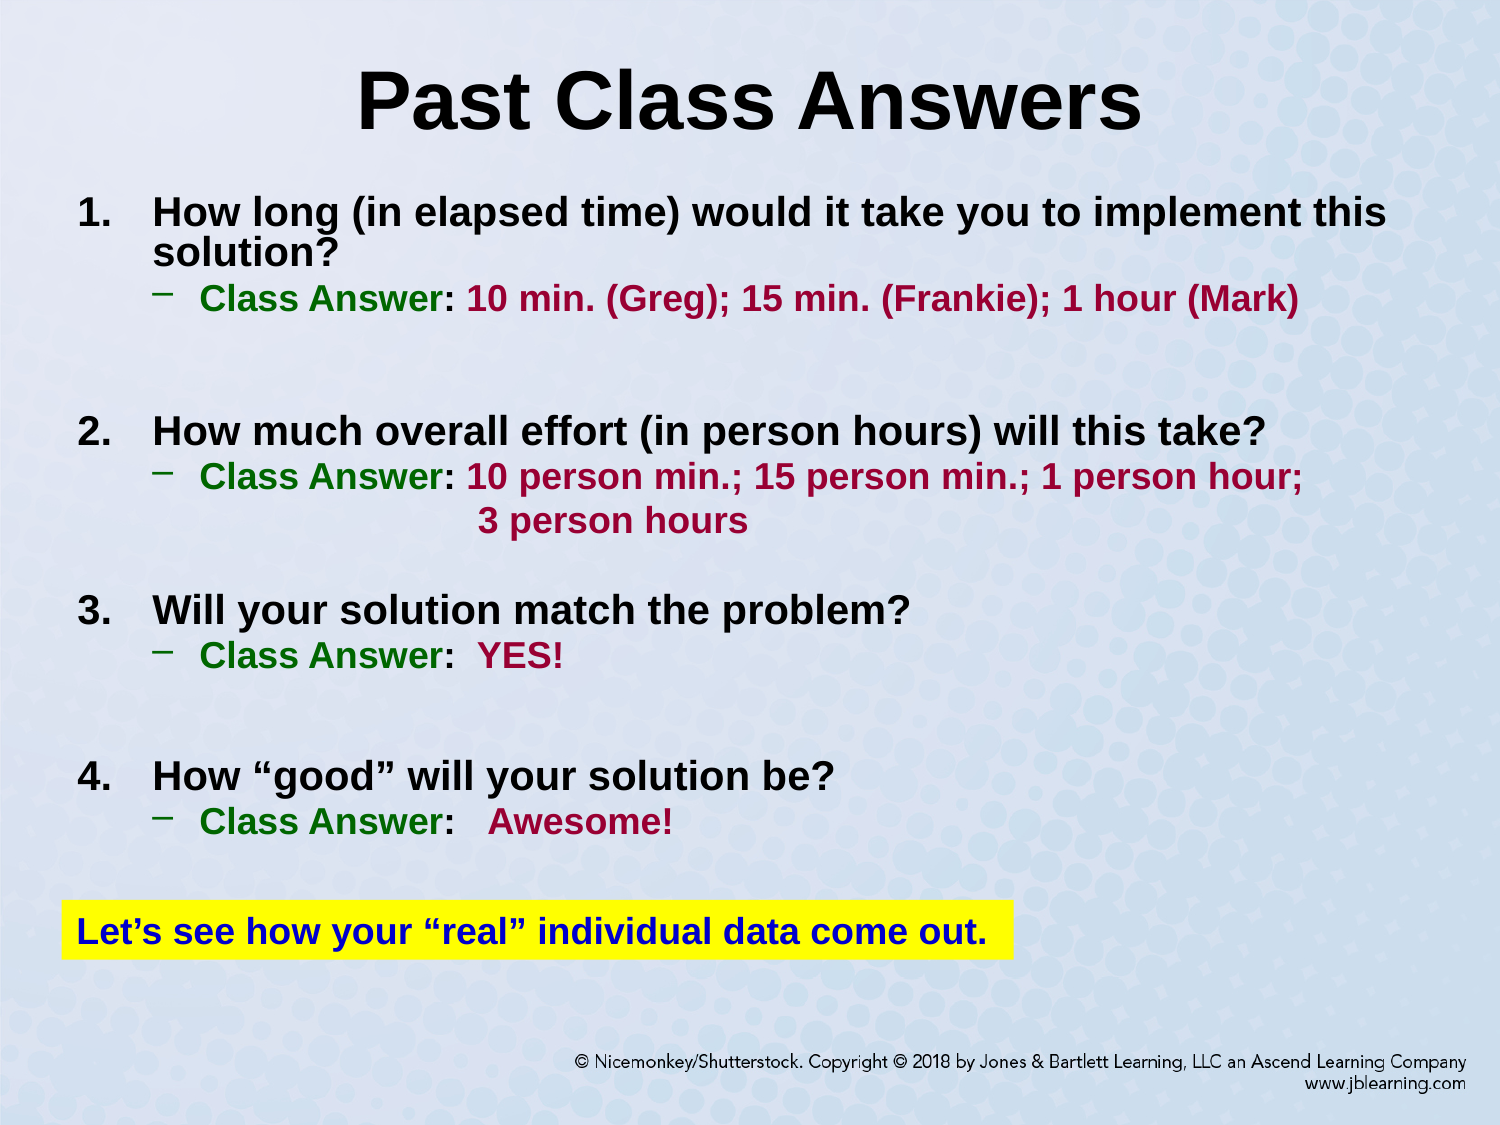

# Past Class Answers
How long (in elapsed time) would it take you to implement this solution?
Class Answer: 10 min. (Greg); 15 min. (Frankie); 1 hour (Mark)

How much overall effort (in person hours) will this take?
Class Answer: 10 person min.; 15 person min.; 1 person hour;
                               3 person hours

Will your solution match the problem?
Class Answer:  YES!

How “good” will your solution be?
Class Answer:   Awesome!

Let’s see how your “real” individual data come out.